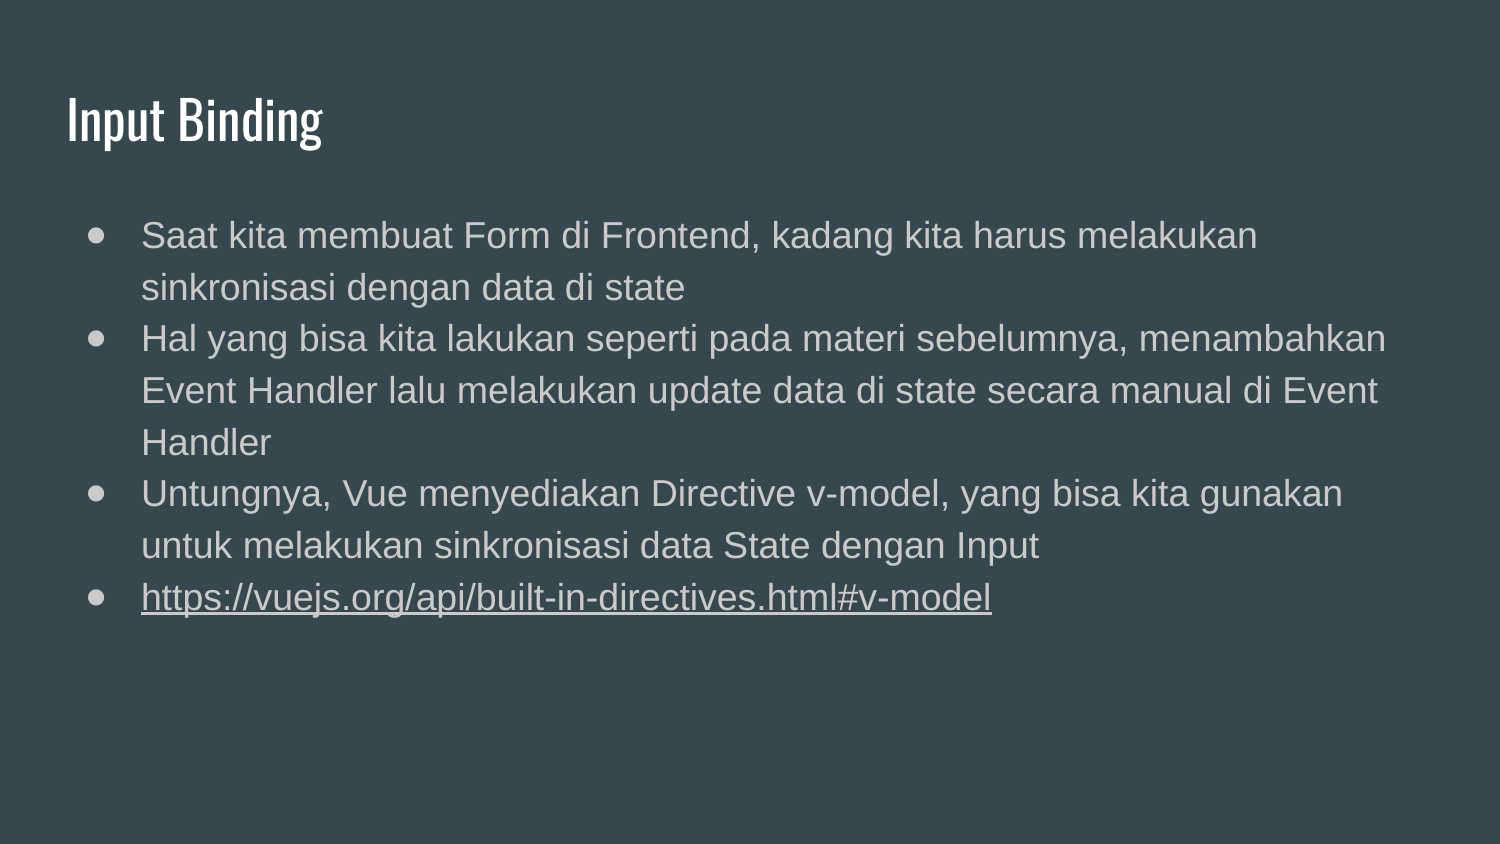

# Input Binding
Saat kita membuat Form di Frontend, kadang kita harus melakukan sinkronisasi dengan data di state
Hal yang bisa kita lakukan seperti pada materi sebelumnya, menambahkan Event Handler lalu melakukan update data di state secara manual di Event Handler
Untungnya, Vue menyediakan Directive v-model, yang bisa kita gunakan untuk melakukan sinkronisasi data State dengan Input
https://vuejs.org/api/built-in-directives.html#v-model